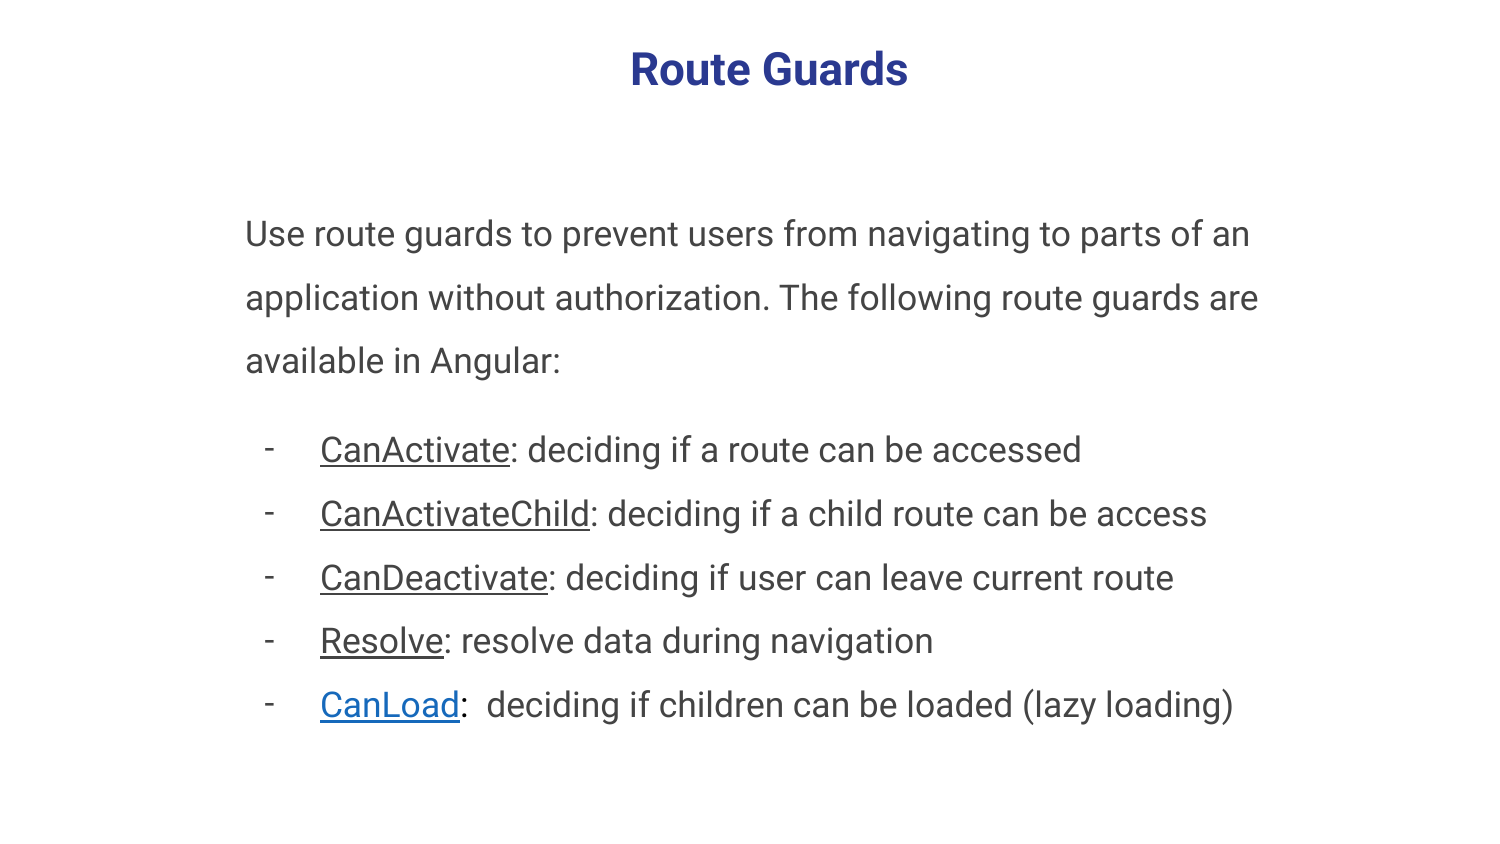

Route Guards
Use route guards to prevent users from navigating to parts of an application without authorization. The following route guards are available in Angular:
CanActivate: deciding if a route can be accessed
CanActivateChild: deciding if a child route can be access
CanDeactivate: deciding if user can leave current route
Resolve: resolve data during navigation
CanLoad:  deciding if children can be loaded (lazy loading)